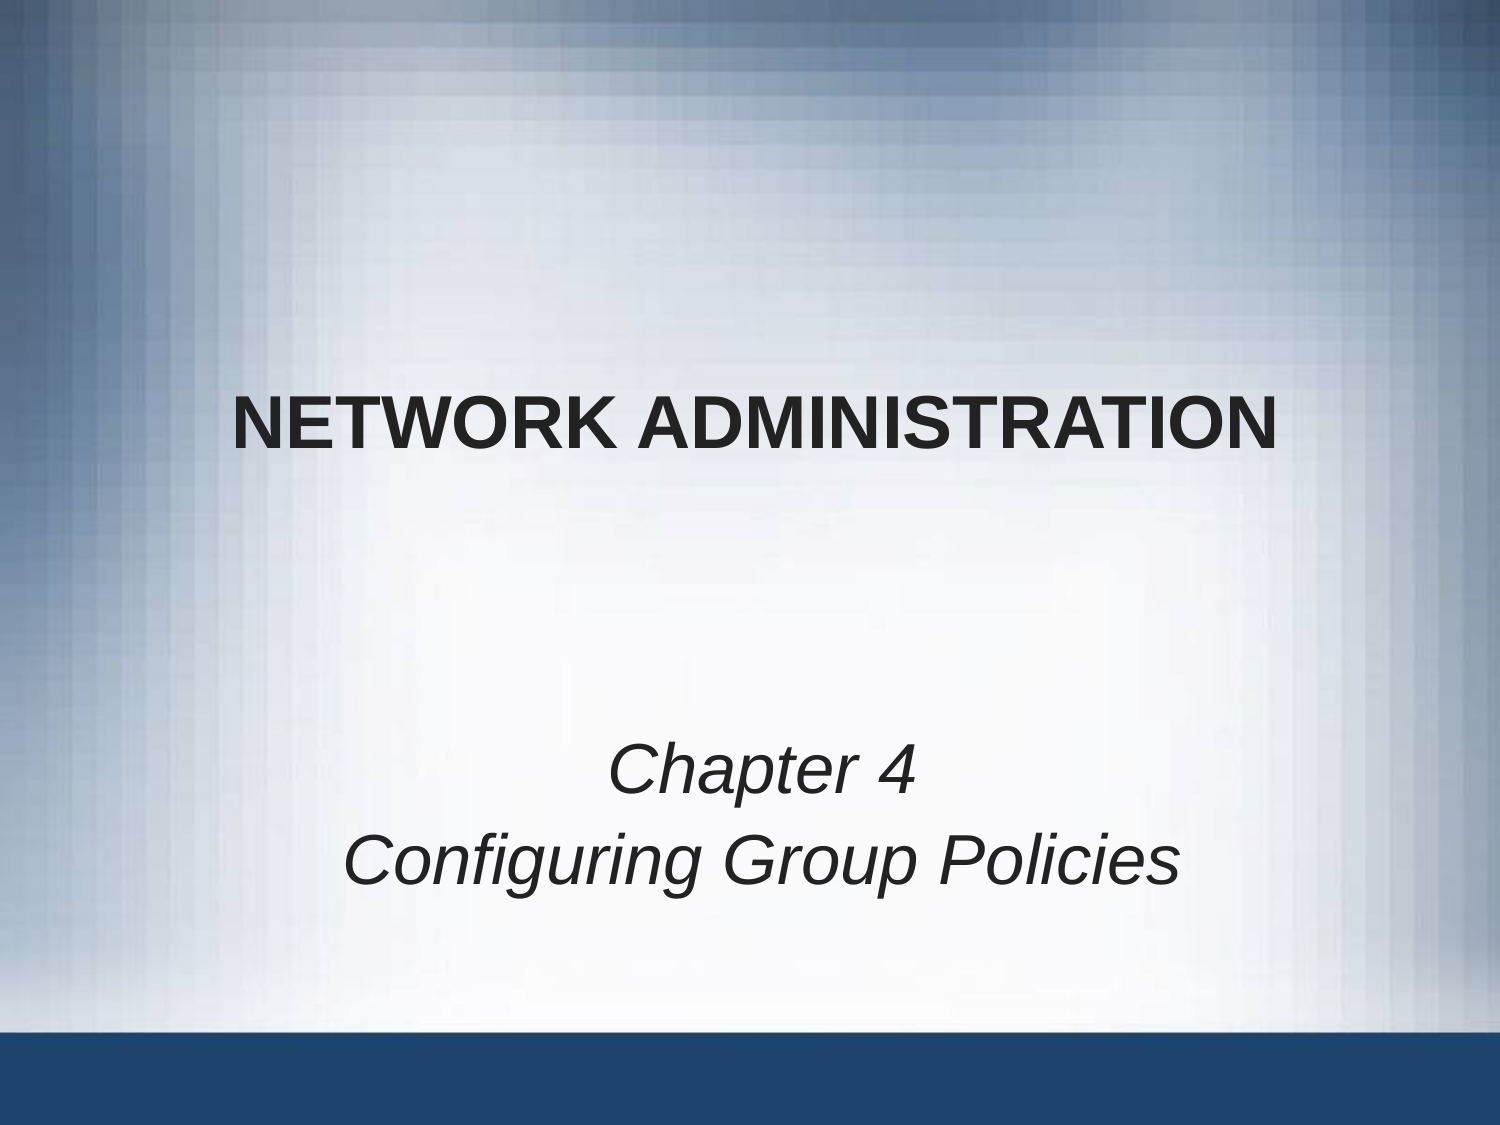

# NETWORK ADMINISTRATION
Chapter 4
Configuring Group Policies